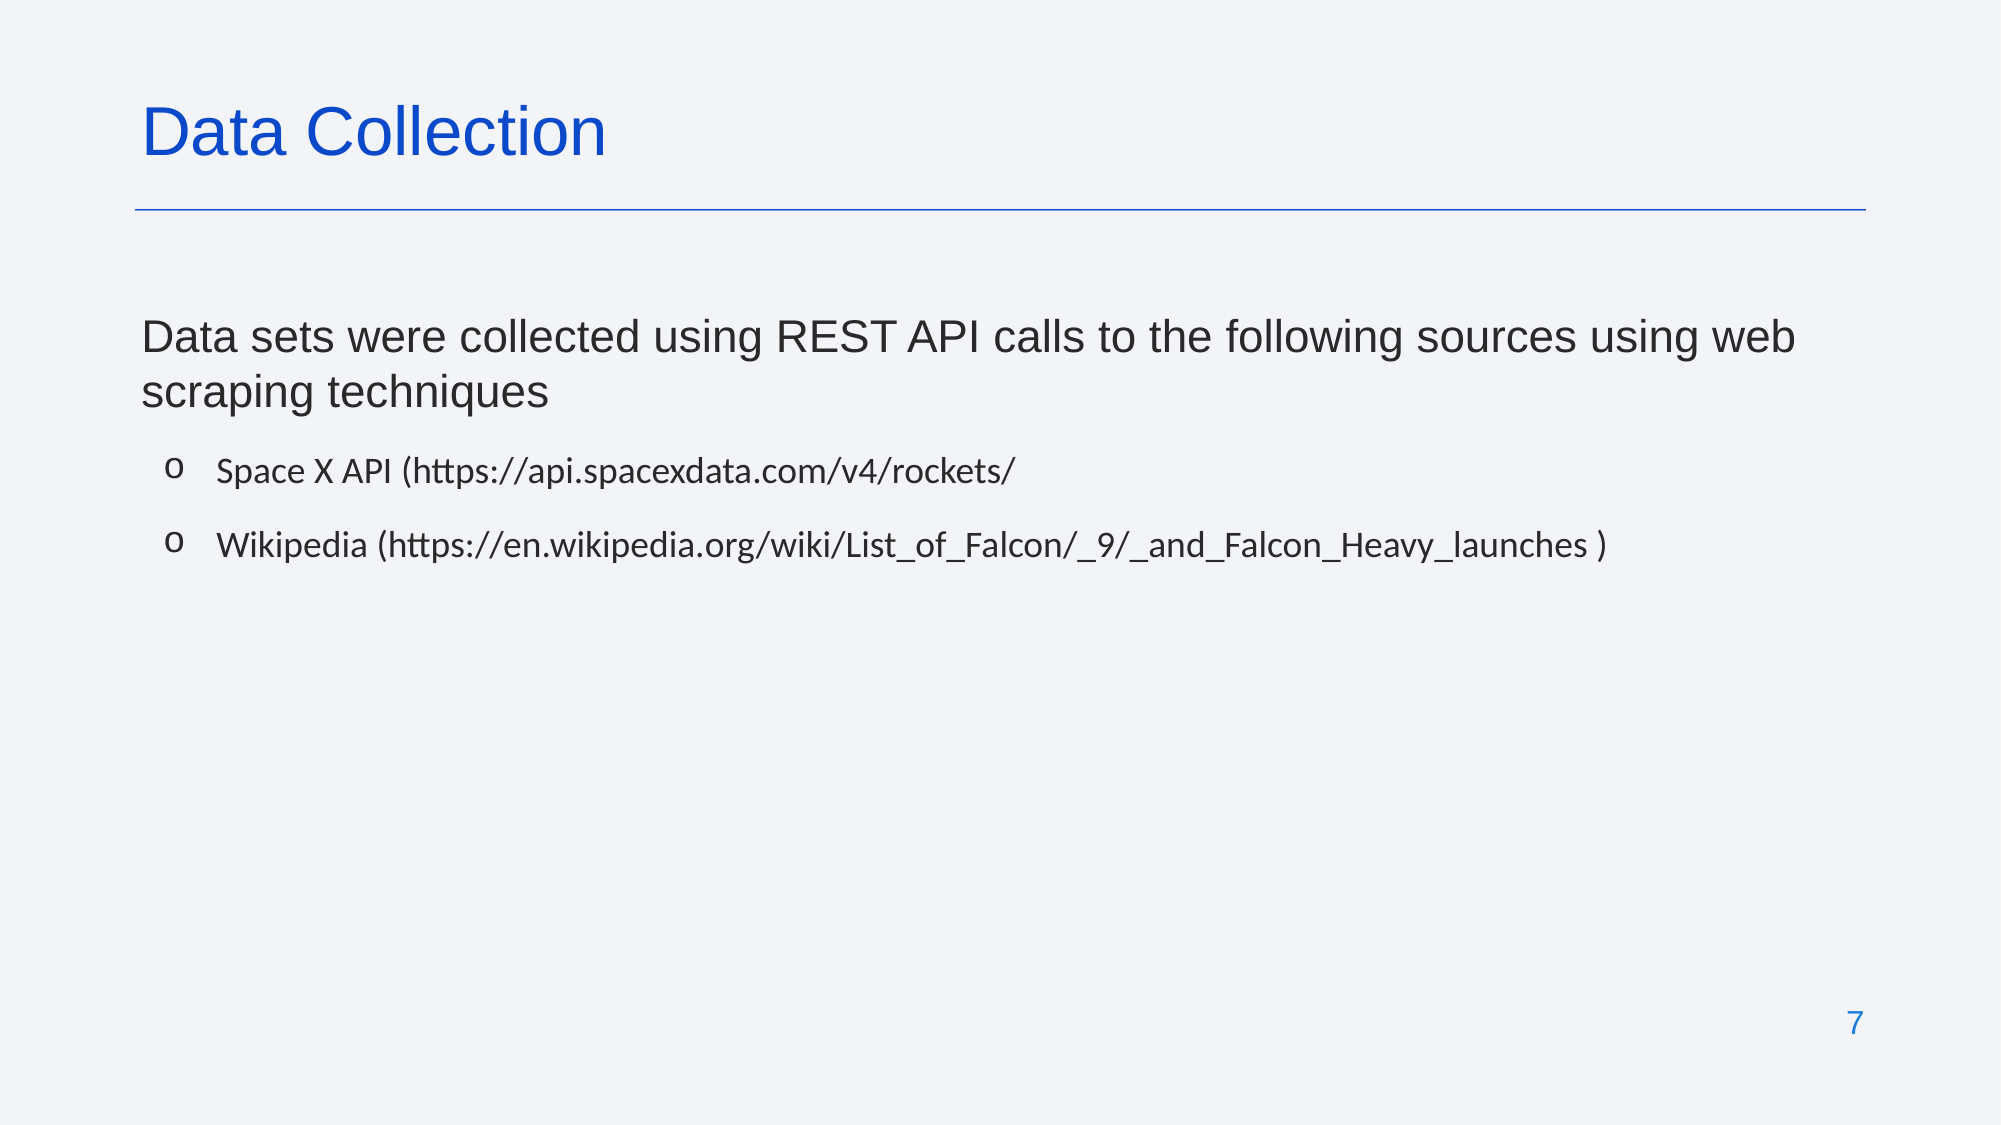

Data Collection
Data sets were collected using REST API calls to the following sources using web scraping techniques
Space X API (https://api.spacexdata.com/v4/rockets/
Wikipedia (https://en.wikipedia.org/wiki/List_of_Falcon/_9/_and_Falcon_Heavy_launches )

7